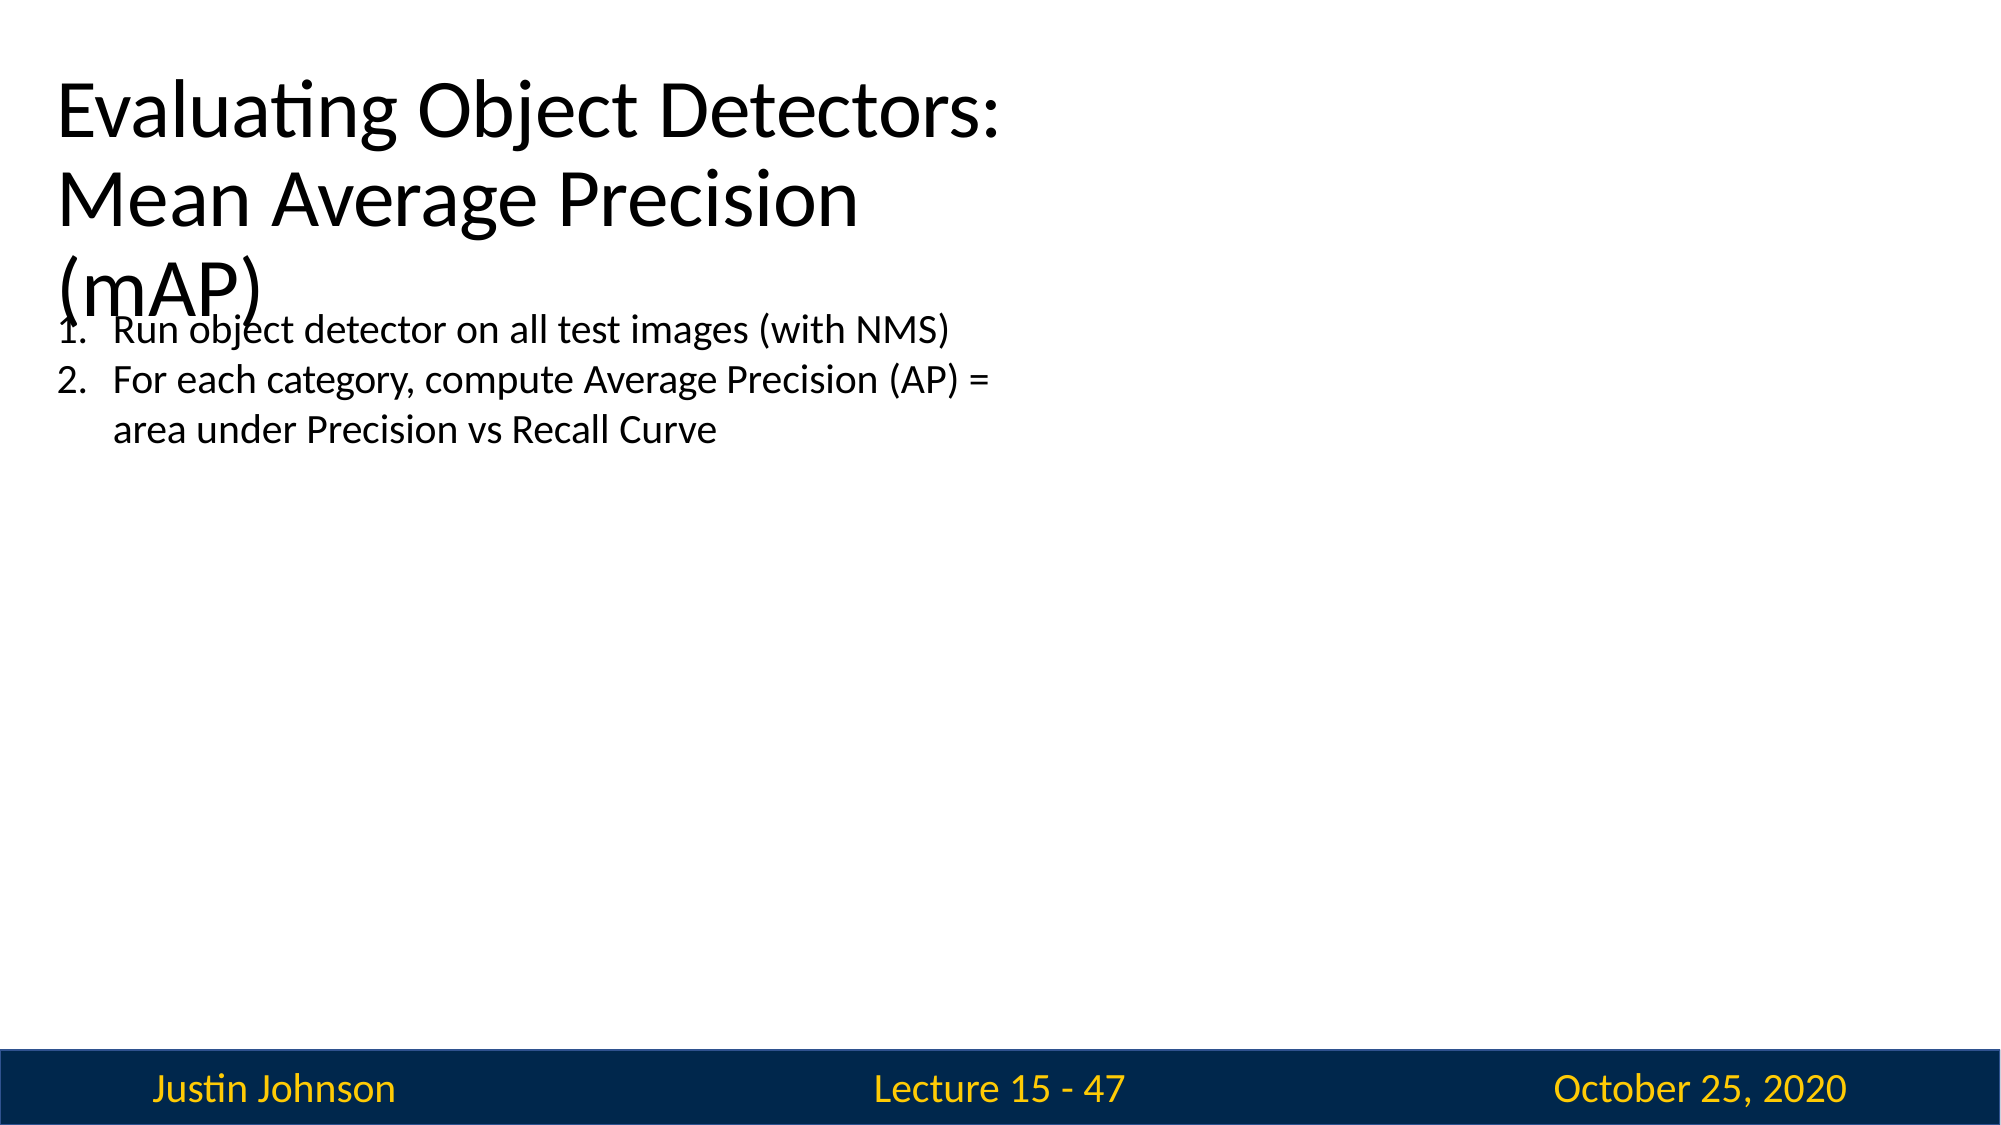

# Evaluating Object Detectors:  Mean Average Precision (mAP)
Run object detector on all test images (with NMS)
For each category, compute Average Precision (AP) =  area under Precision vs Recall Curve
Justin Johnson
October 25, 2020
Lecture 15 - 47